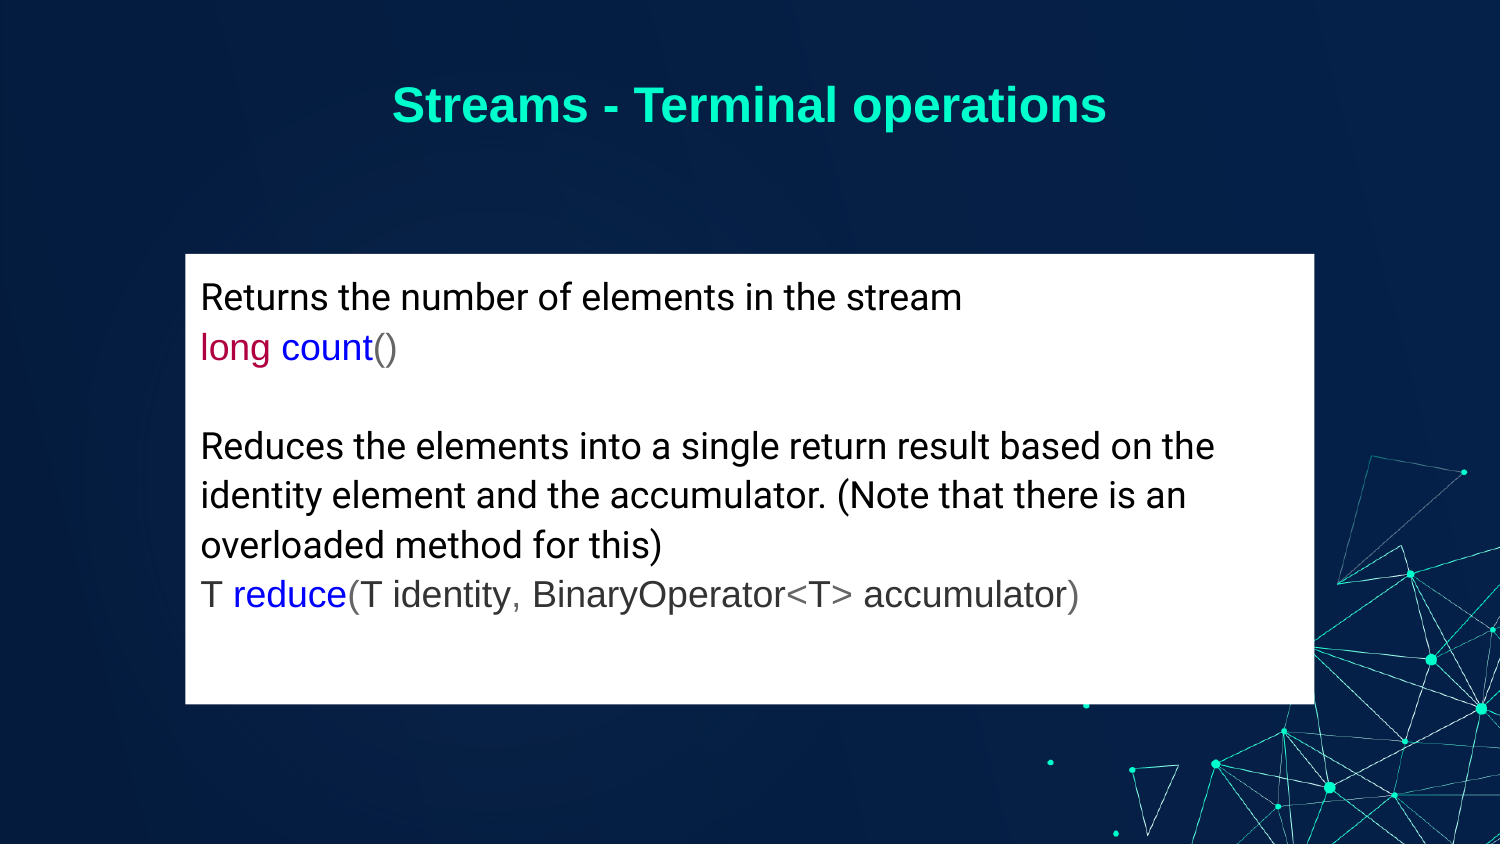

# Streams - Terminal operations
Returns the number of elements in the stream
long count()

Reduces the elements into a single return result based on the identity element and the accumulator. (Note that there is an overloaded method for this)
T reduce(T identity, BinaryOperator<T> accumulator)